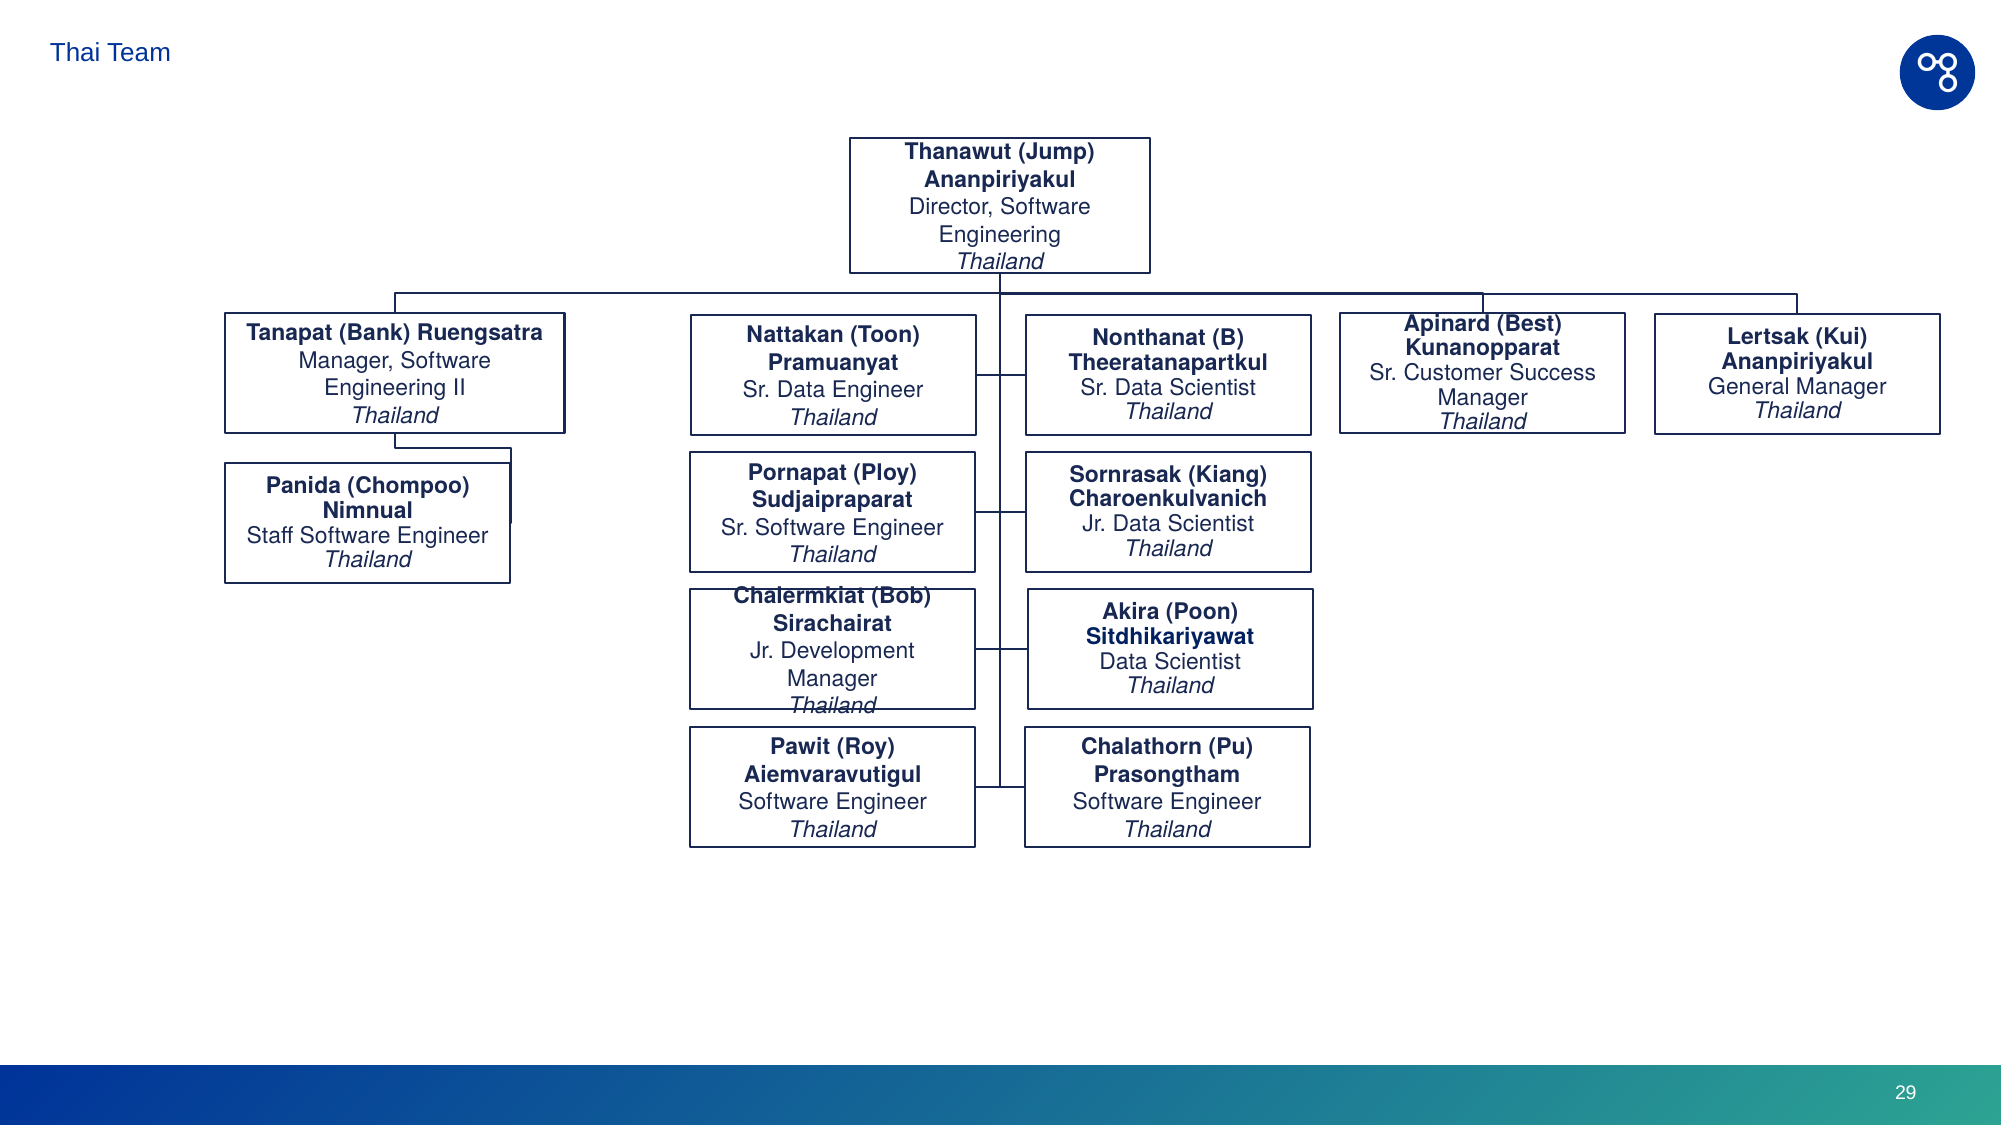

# Thai Team
Thanawut (Jump) Ananpiriyakul
Director, Software Engineering
Thailand
Tanapat (Bank) Ruengsatra
Manager, Software Engineering II
Thailand
Apinard (Best) Kunanopparat
Sr. Customer Success Manager
Thailand
Lertsak (Kui) Ananpiriyakul
General Manager
Thailand
Nattakan (Toon) Pramuanyat
Sr. Data Engineer
Thailand
Nonthanat (B) Theeratanapartkul
Sr. Data Scientist
Thailand
Sornrasak (Kiang) Charoenkulvanich
Jr. Data Scientist
Thailand
Pornapat (Ploy) Sudjaipraparat
Sr. Software Engineer
Thailand
Panida (Chompoo) Nimnual
Staff Software Engineer
Thailand
Chalermkiat (Bob) Sirachairat
Jr. Development Manager
Thailand
Akira (Poon) Sitdhikariyawat
Data Scientist
Thailand
Pawit (Roy) Aiemvaravutigul
Software Engineer
Thailand
Chalathorn (Pu) Prasongtham
Software Engineer
Thailand

29